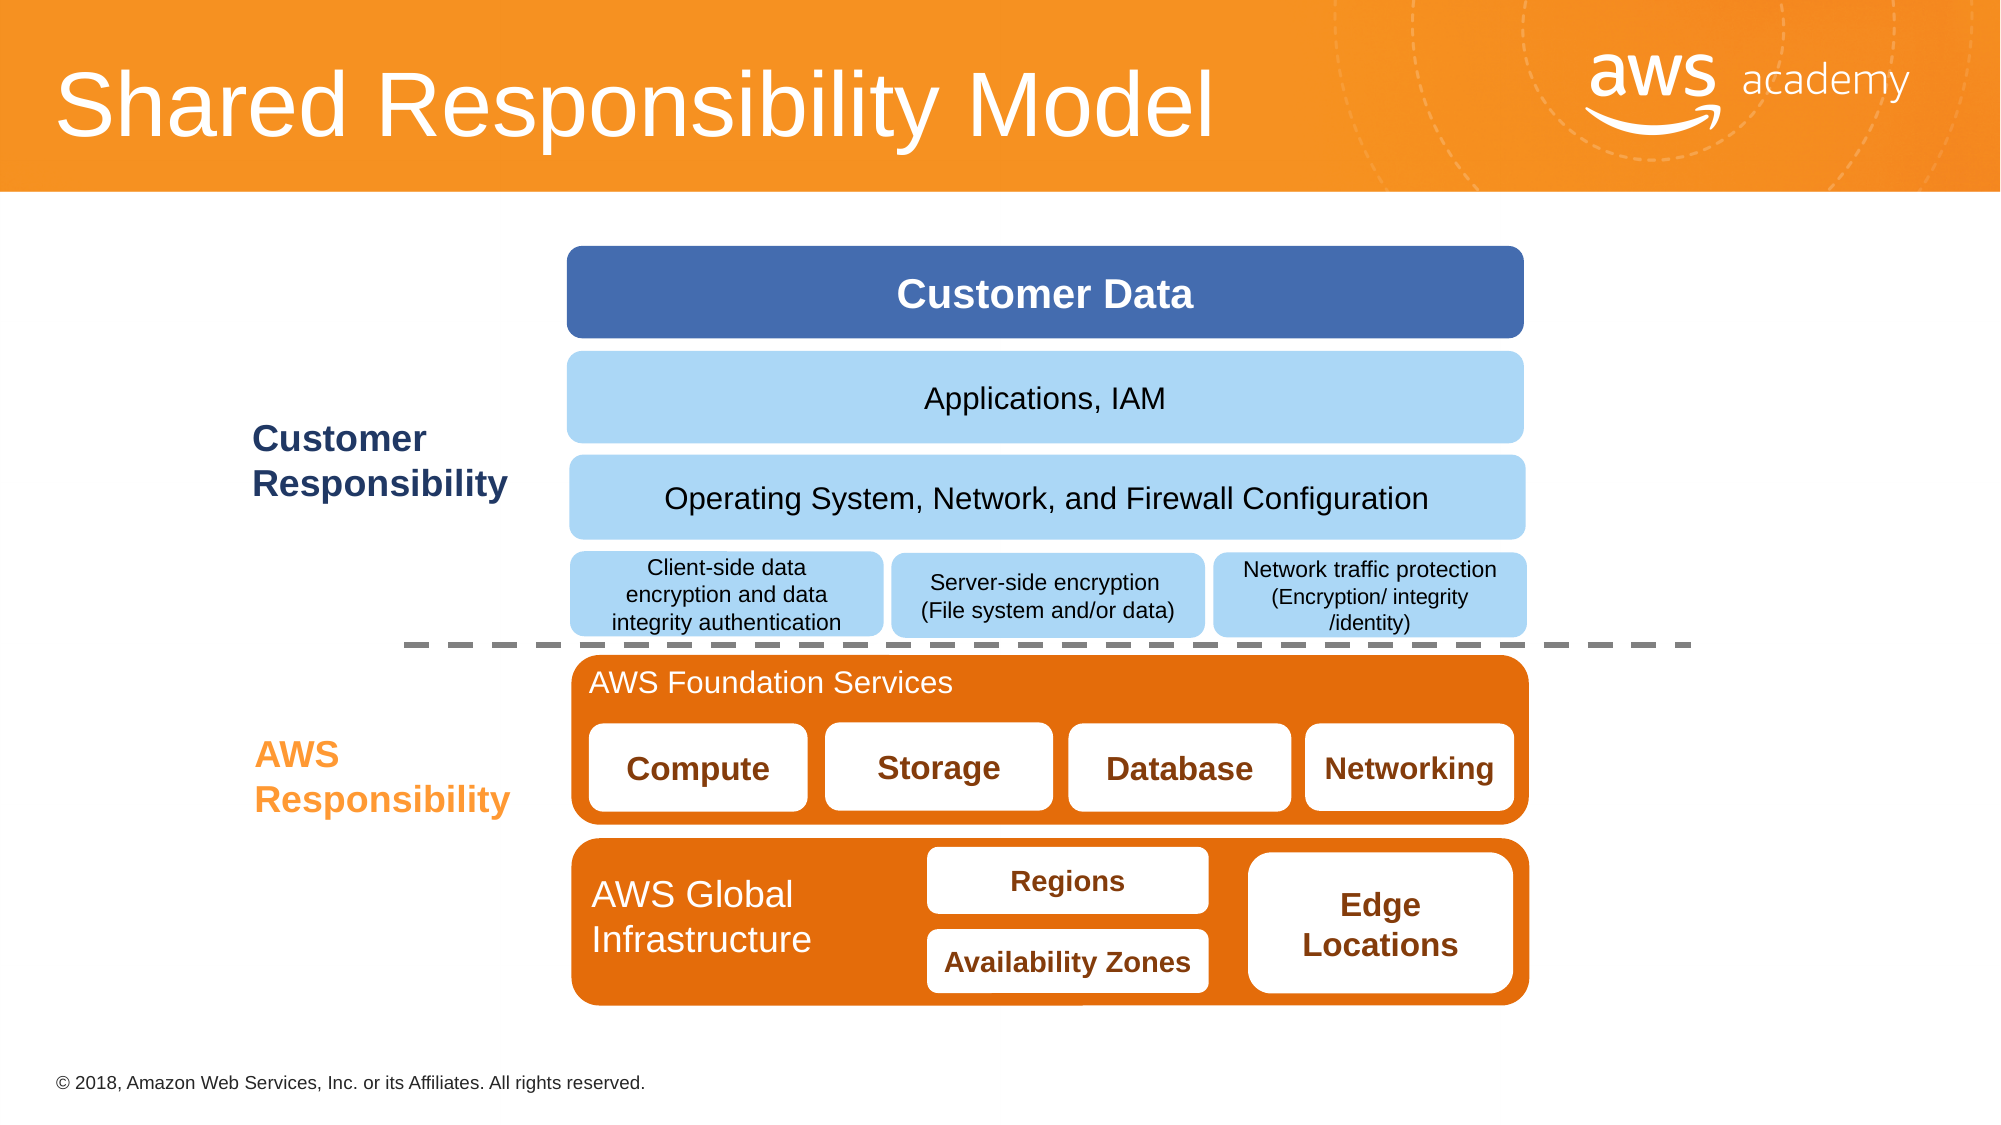

# Shared Responsibility Model
Customer Data
Applications, IAM
Operating System, Network, and Firewall Configuration
AWS Foundation Services

Storage
Compute
Database
Networking

Regions
Edge Locations
AWS Global Infrastructure
Availability Zones
Client-side data
encryption and data integrity authentication
Network traffic protection
(Encryption/ integrity /identity)
Server-side encryption
(File system and/or data)
Customer
Responsibility
AWS
Responsibility